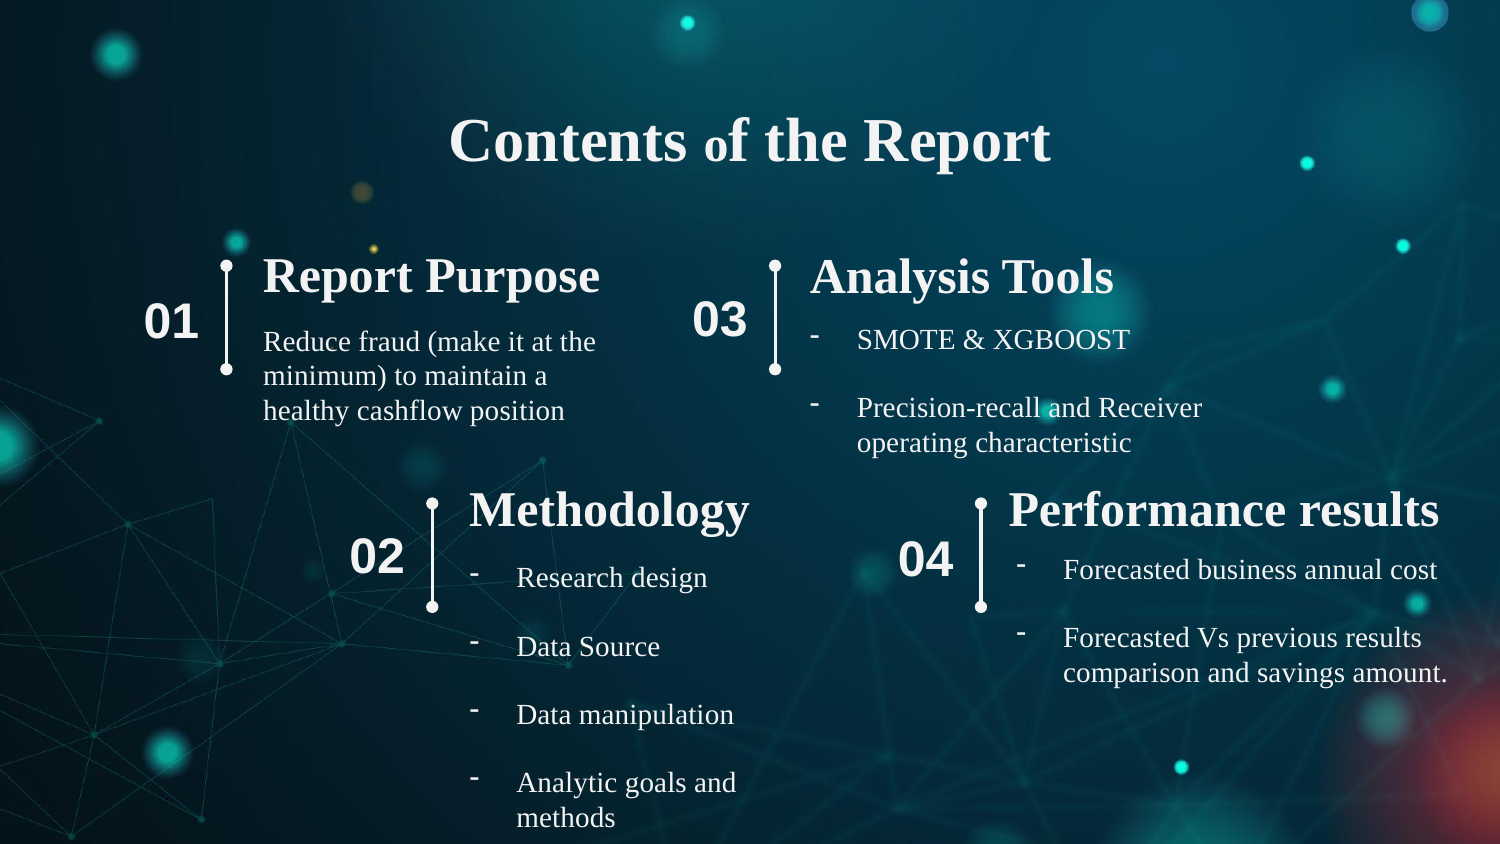

Contents of the Report
# Report Purpose
Analysis Tools
03
01
SMOTE & XGBOOST
Precision-recall and Receiver operating characteristic

Reduce fraud (make it at the minimum) to maintain a healthy cashflow position
Methodology
Performance results
02
04
Forecasted business annual cost
Forecasted Vs previous results comparison and savings amount.
Research design
Data Source
Data manipulation
Analytic goals and methods